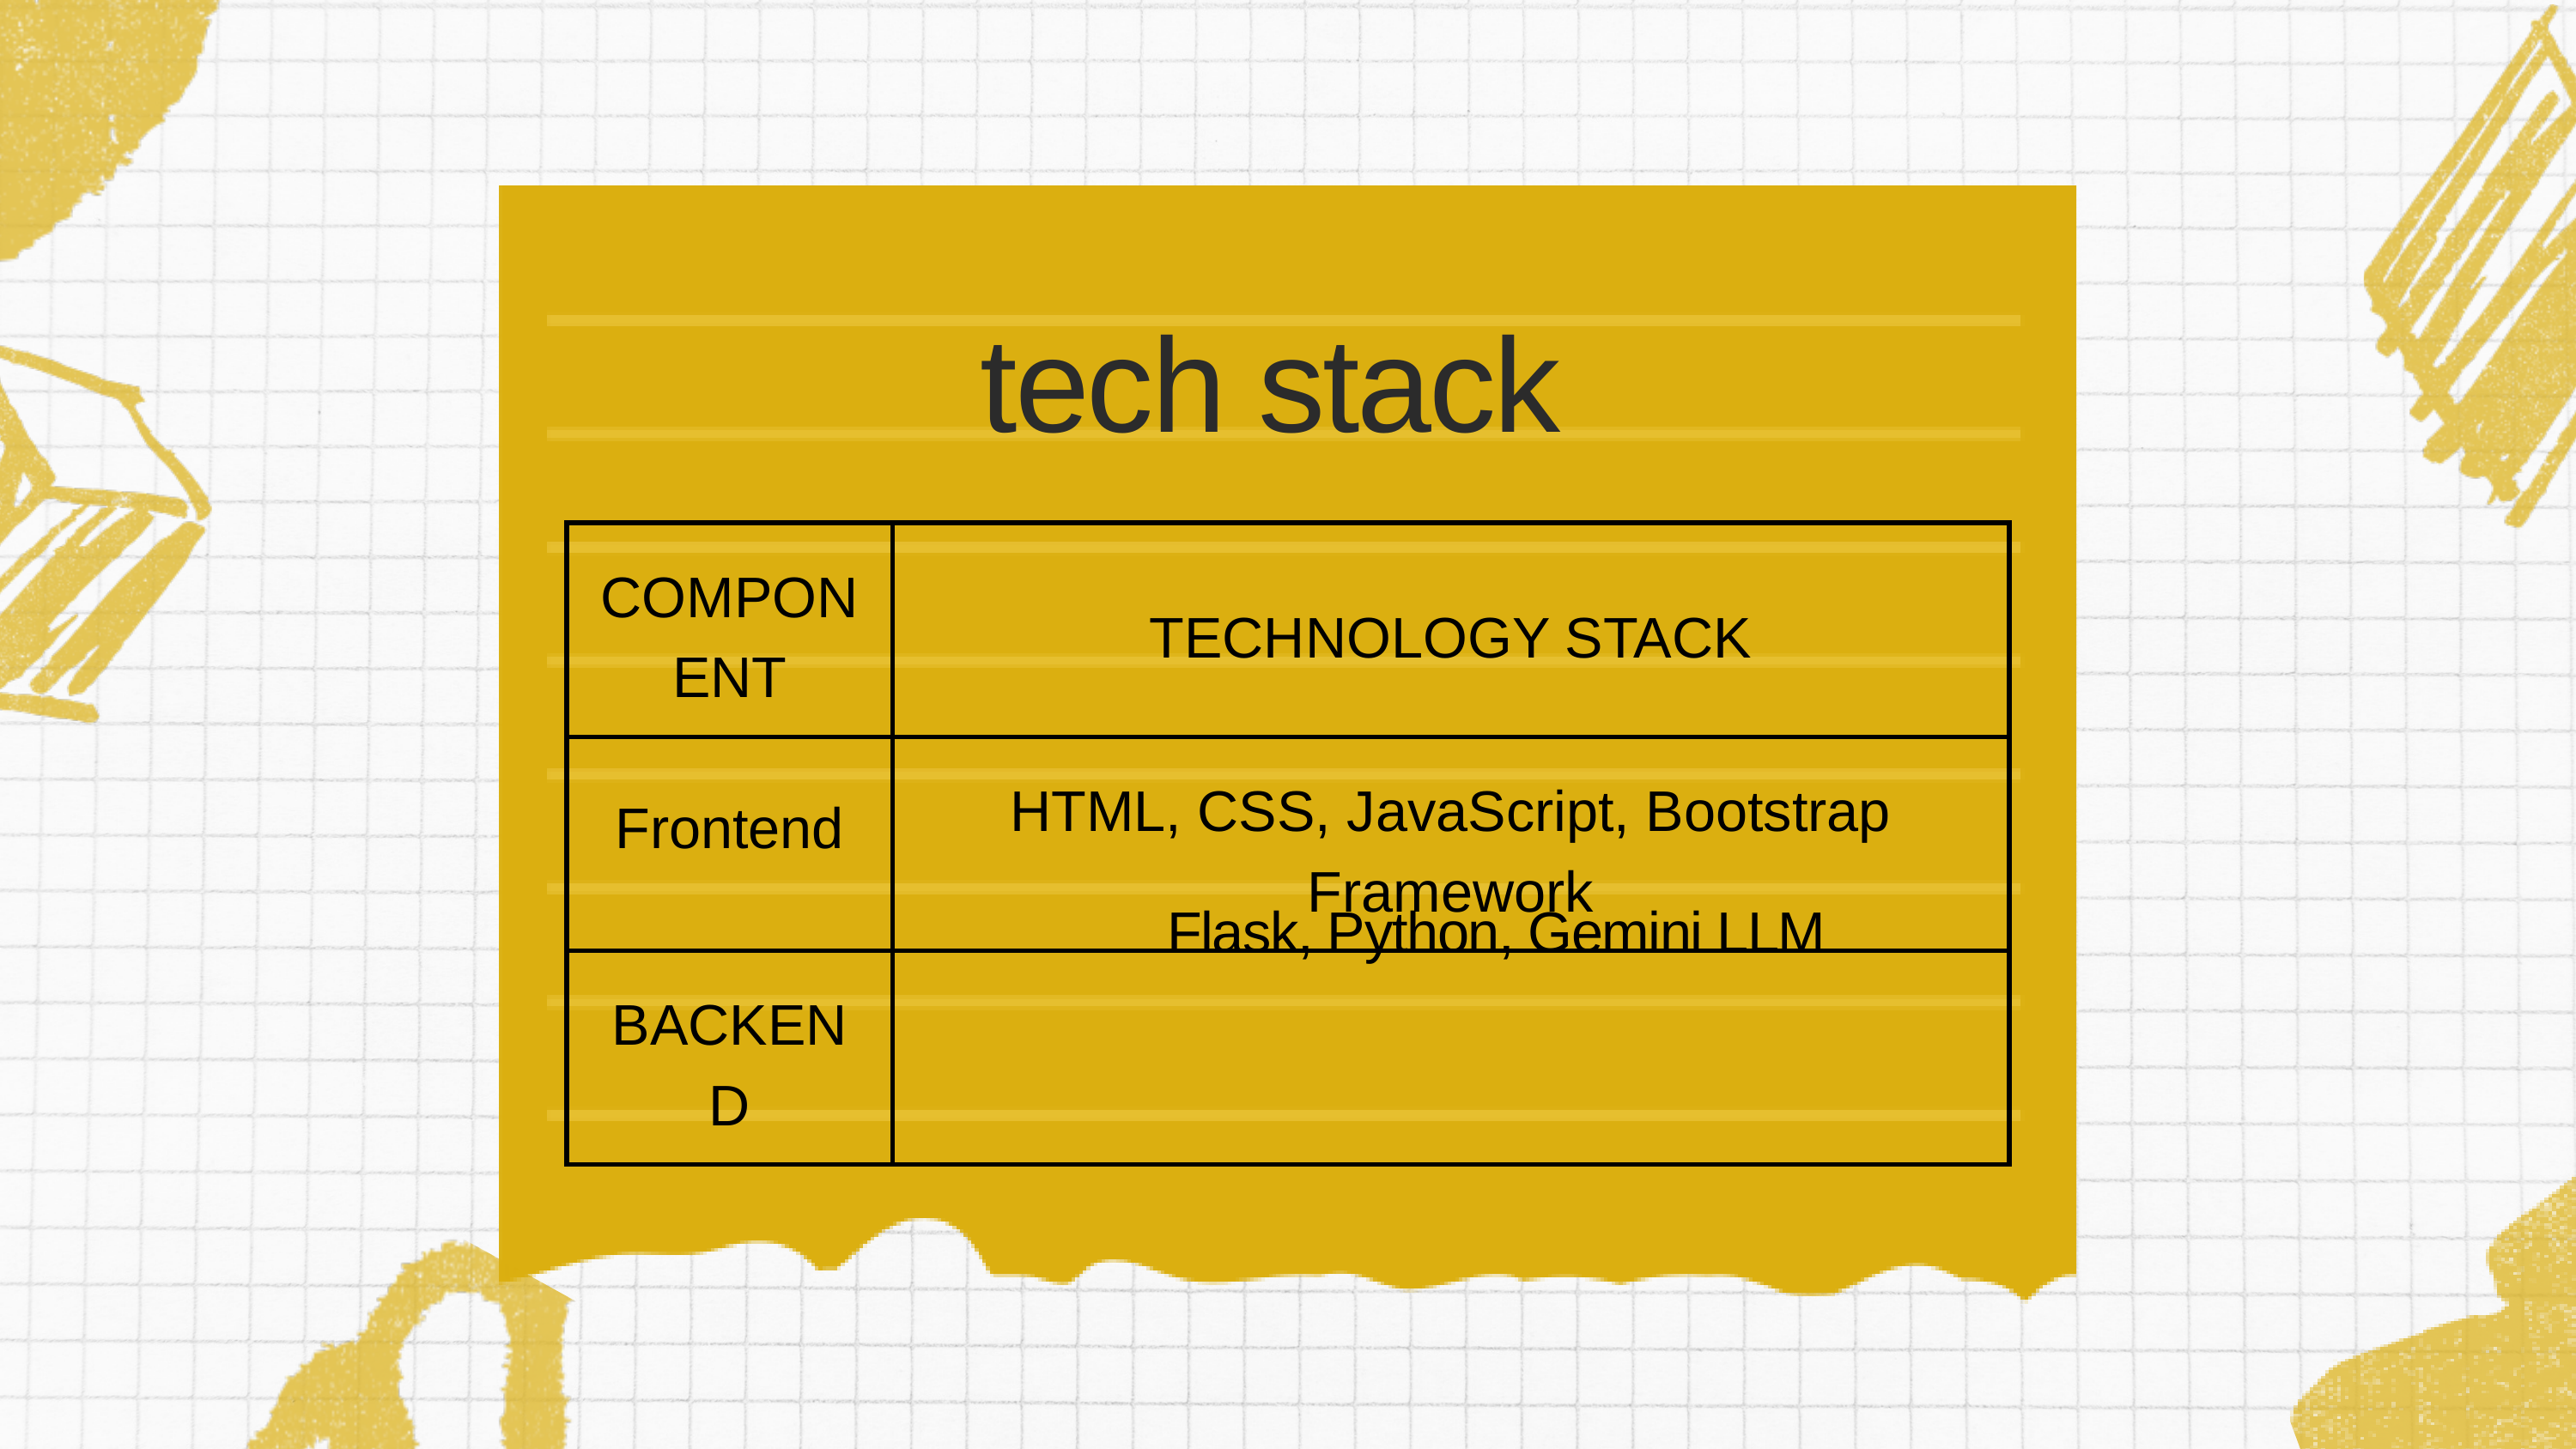

tech stack

| COMPONENT | TECHNOLOGY STACK |
| --- | --- |
| Frontend | HTML, CSS, JavaScript, Bootstrap Framework |
| BACKEND |  |
Flask, Python, Gemini LLM